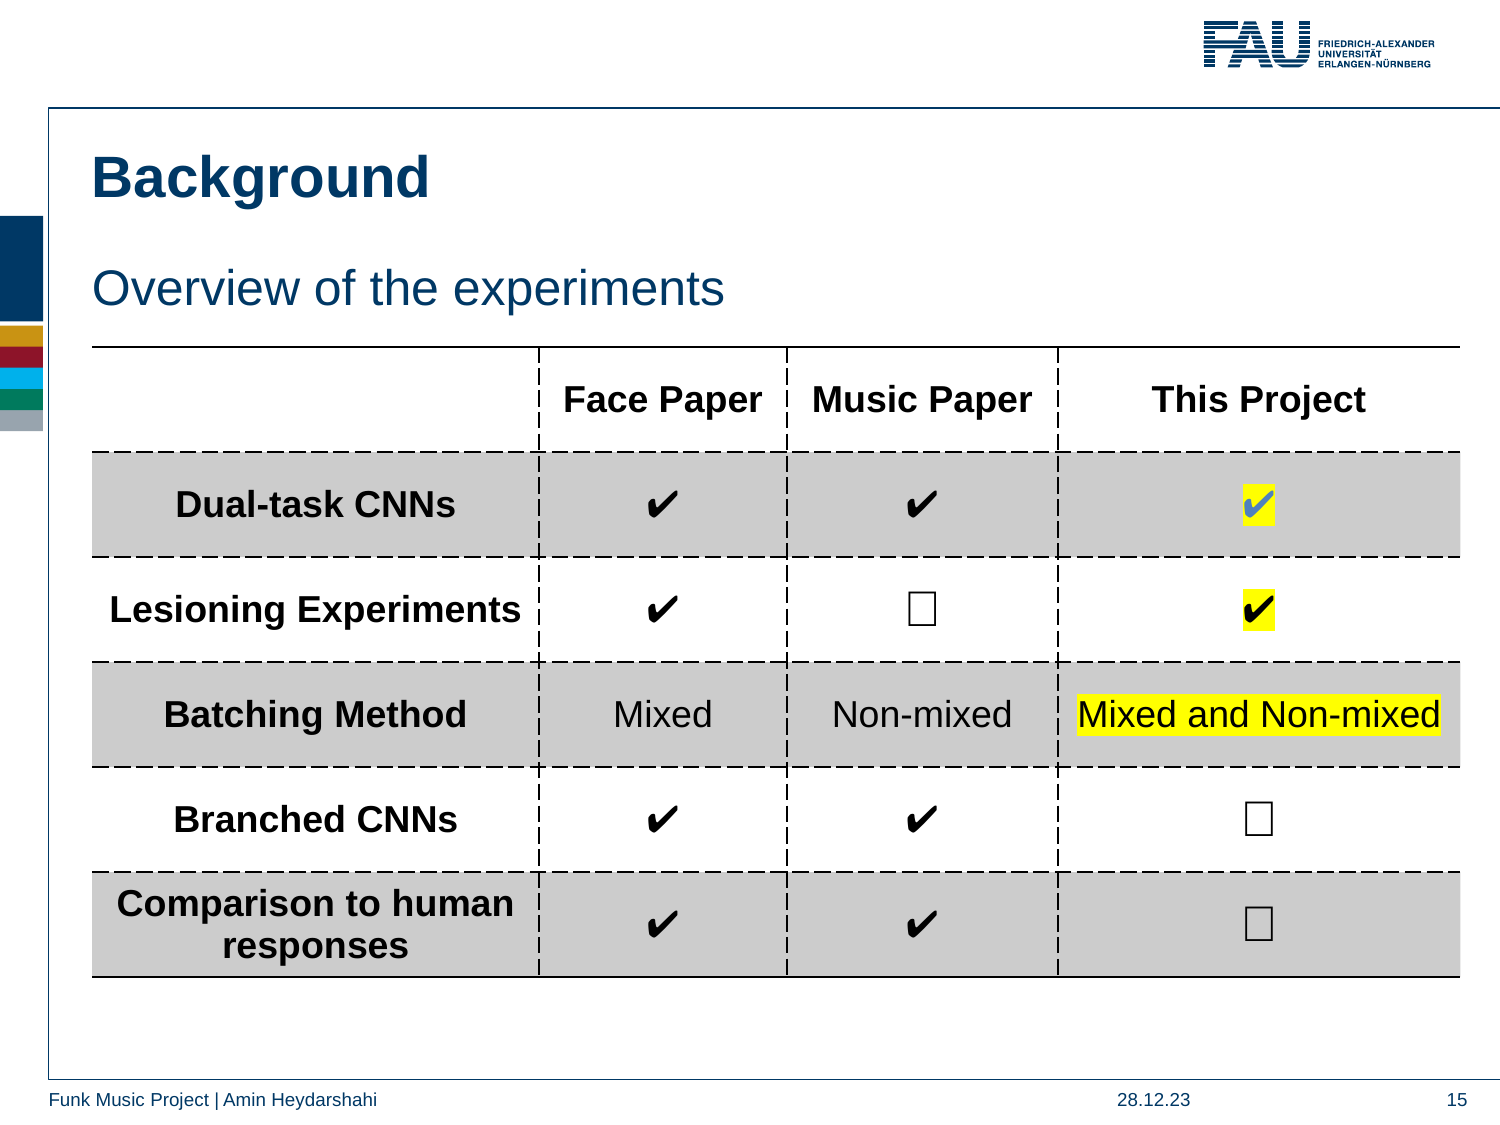

Background
Overview of the experiments
|  | Face Paper | Music Paper | This Project |
| --- | --- | --- | --- |
| Dual-task CNNs | ✔️ | ✔️ | ✔️ |
| Lesioning Experiments | ✔️ | 𝘟 | ✔️ |
| Batching Method | Mixed | Non-mixed | Mixed and Non-mixed |
| Branched CNNs | ✔️ | ✔️ | 𝘟 |
| Comparison to human responses | ✔️ | ✔️ | 𝘟 |
28.12.23
15
Funk Music Project | Amin Heydarshahi